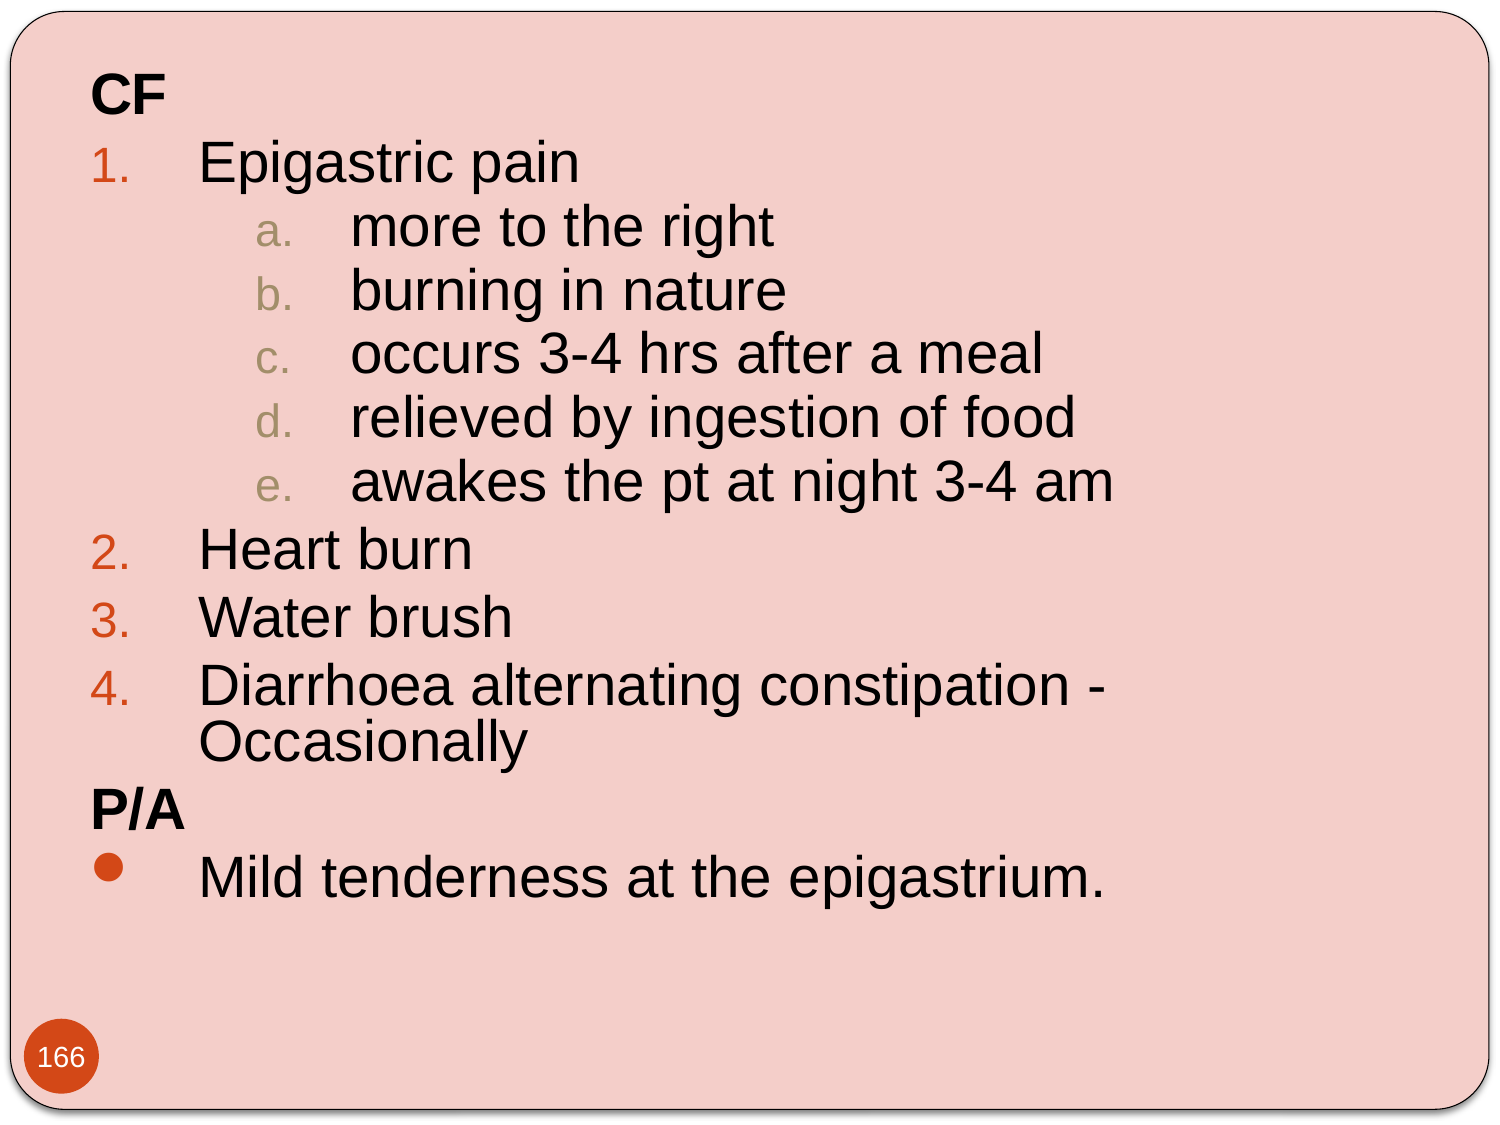

CF
Epigastric pain
more to the right
burning in nature
occurs 3-4 hrs after a meal
relieved by ingestion of food
awakes the pt at night 3-4 am
Heart burn
Water brush
Diarrhoea alternating constipation - Occasionally
P/A
Mild tenderness at the epigastrium.
166